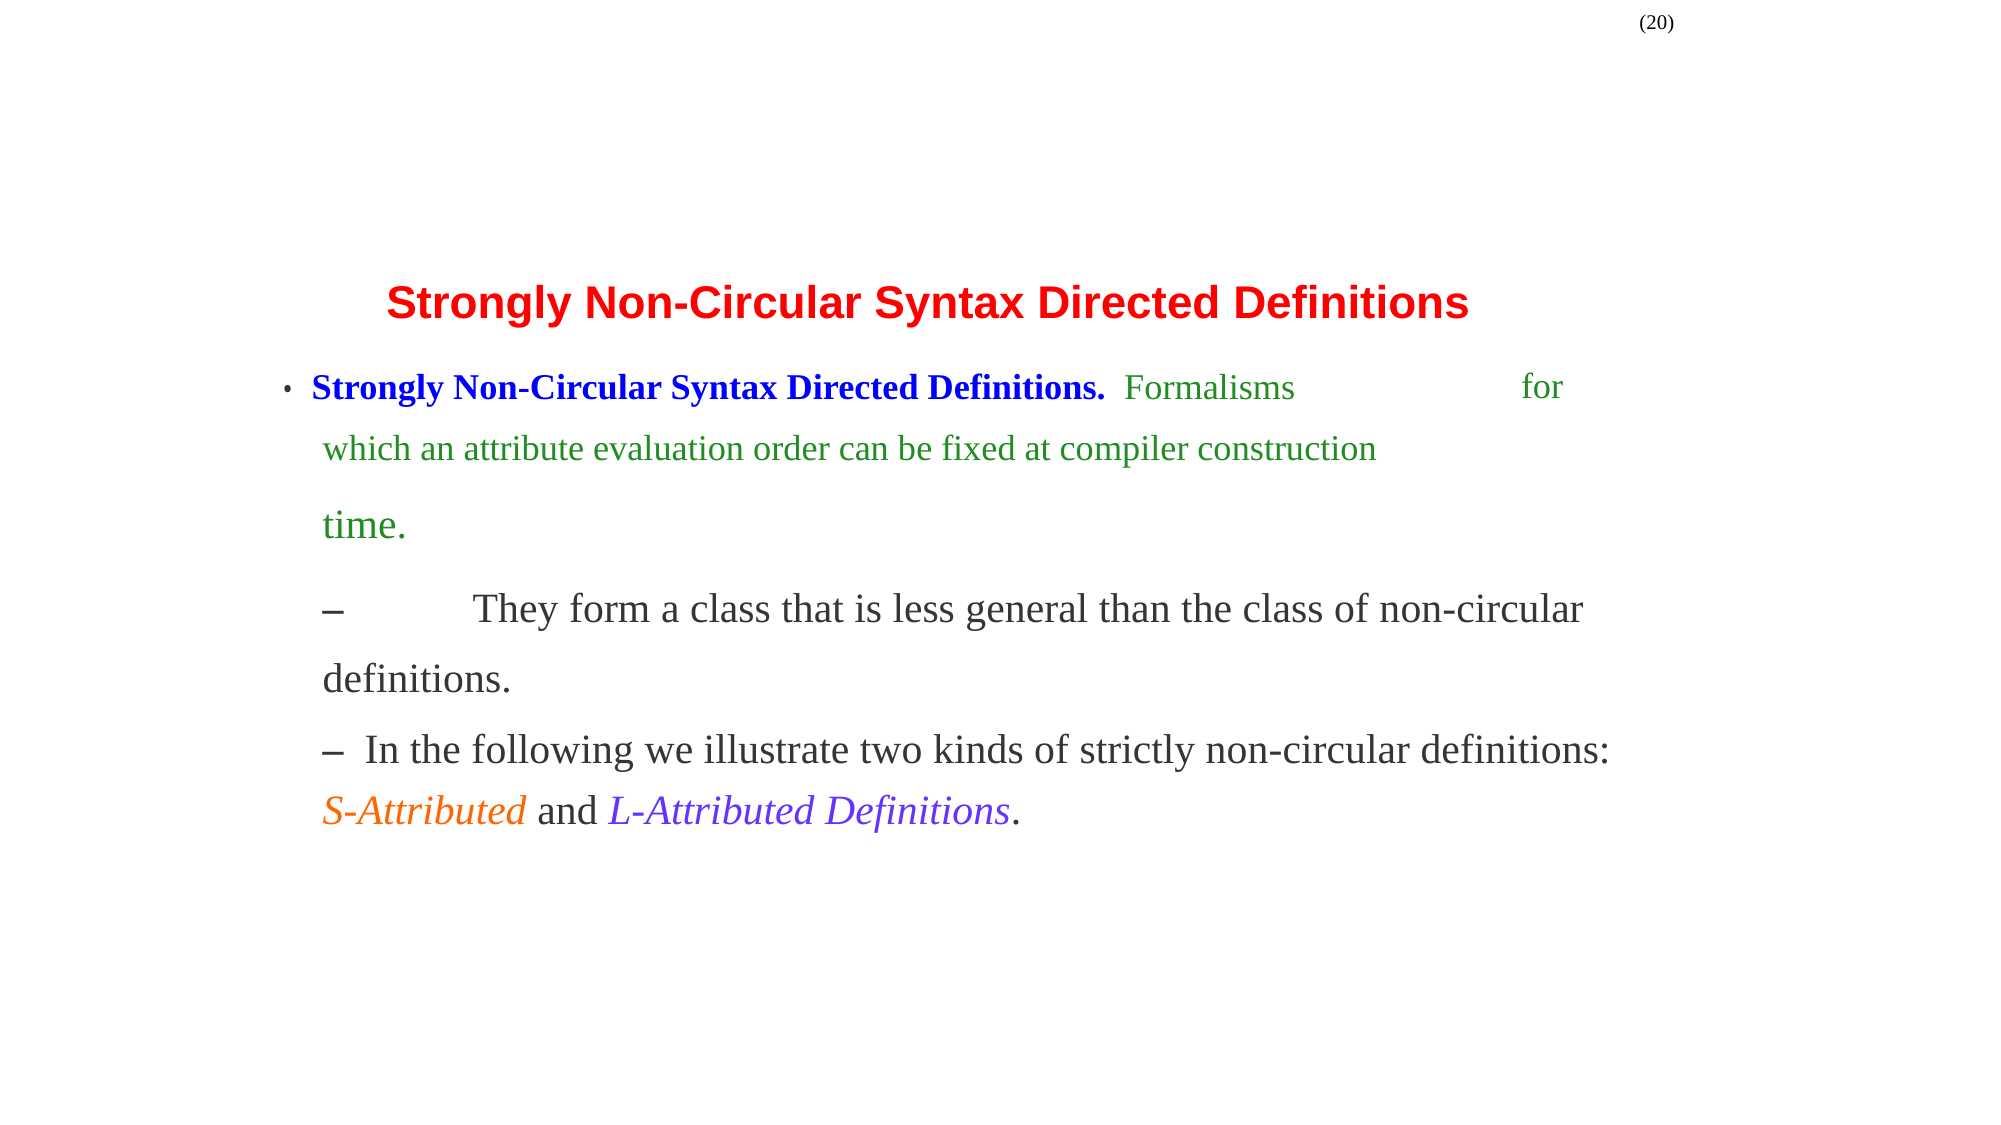

(20)
Strongly Non-Circular Syntax Directed Definitions
•  Strongly Non-Circular Syntax Directed Definitions.  Formalisms
for
which an attribute evaluation order can be fixed at compiler construction
time.
–	They form a class that is less general than the class of non-circular
definitions.
–  In the following we illustrate two kinds of strictly non-circular definitions:
S-Attributed and L-Attributed Definitions.